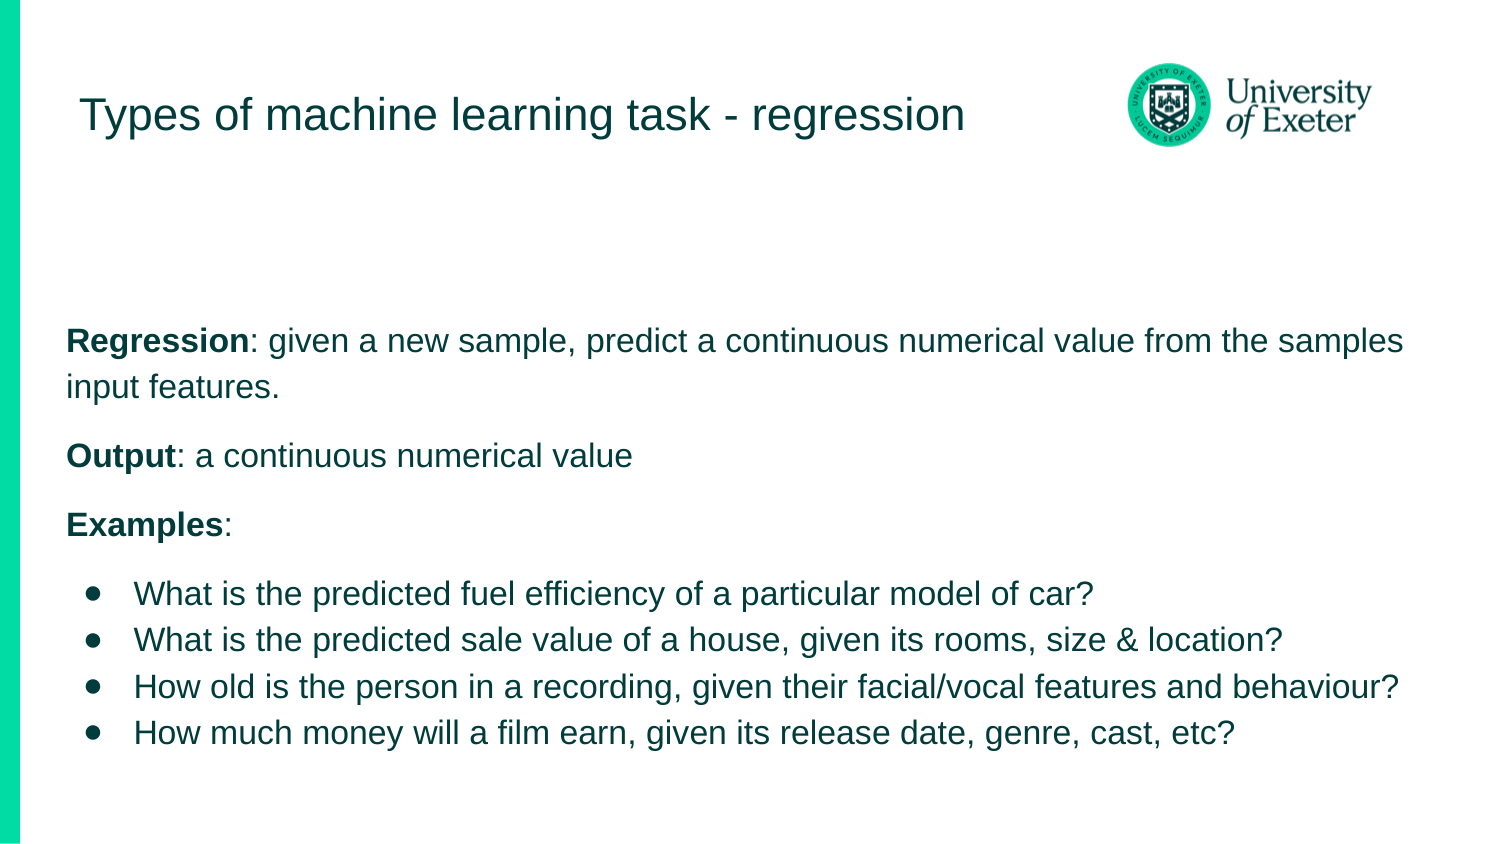

# Types of machine learning task - regression

Regression: given a new sample, predict a continuous numerical value from the samples input features.
Output: a continuous numerical value
Examples:
What is the predicted fuel efficiency of a particular model of car?
What is the predicted sale value of a house, given its rooms, size & location?
How old is the person in a recording, given their facial/vocal features and behaviour?
How much money will a film earn, given its release date, genre, cast, etc?